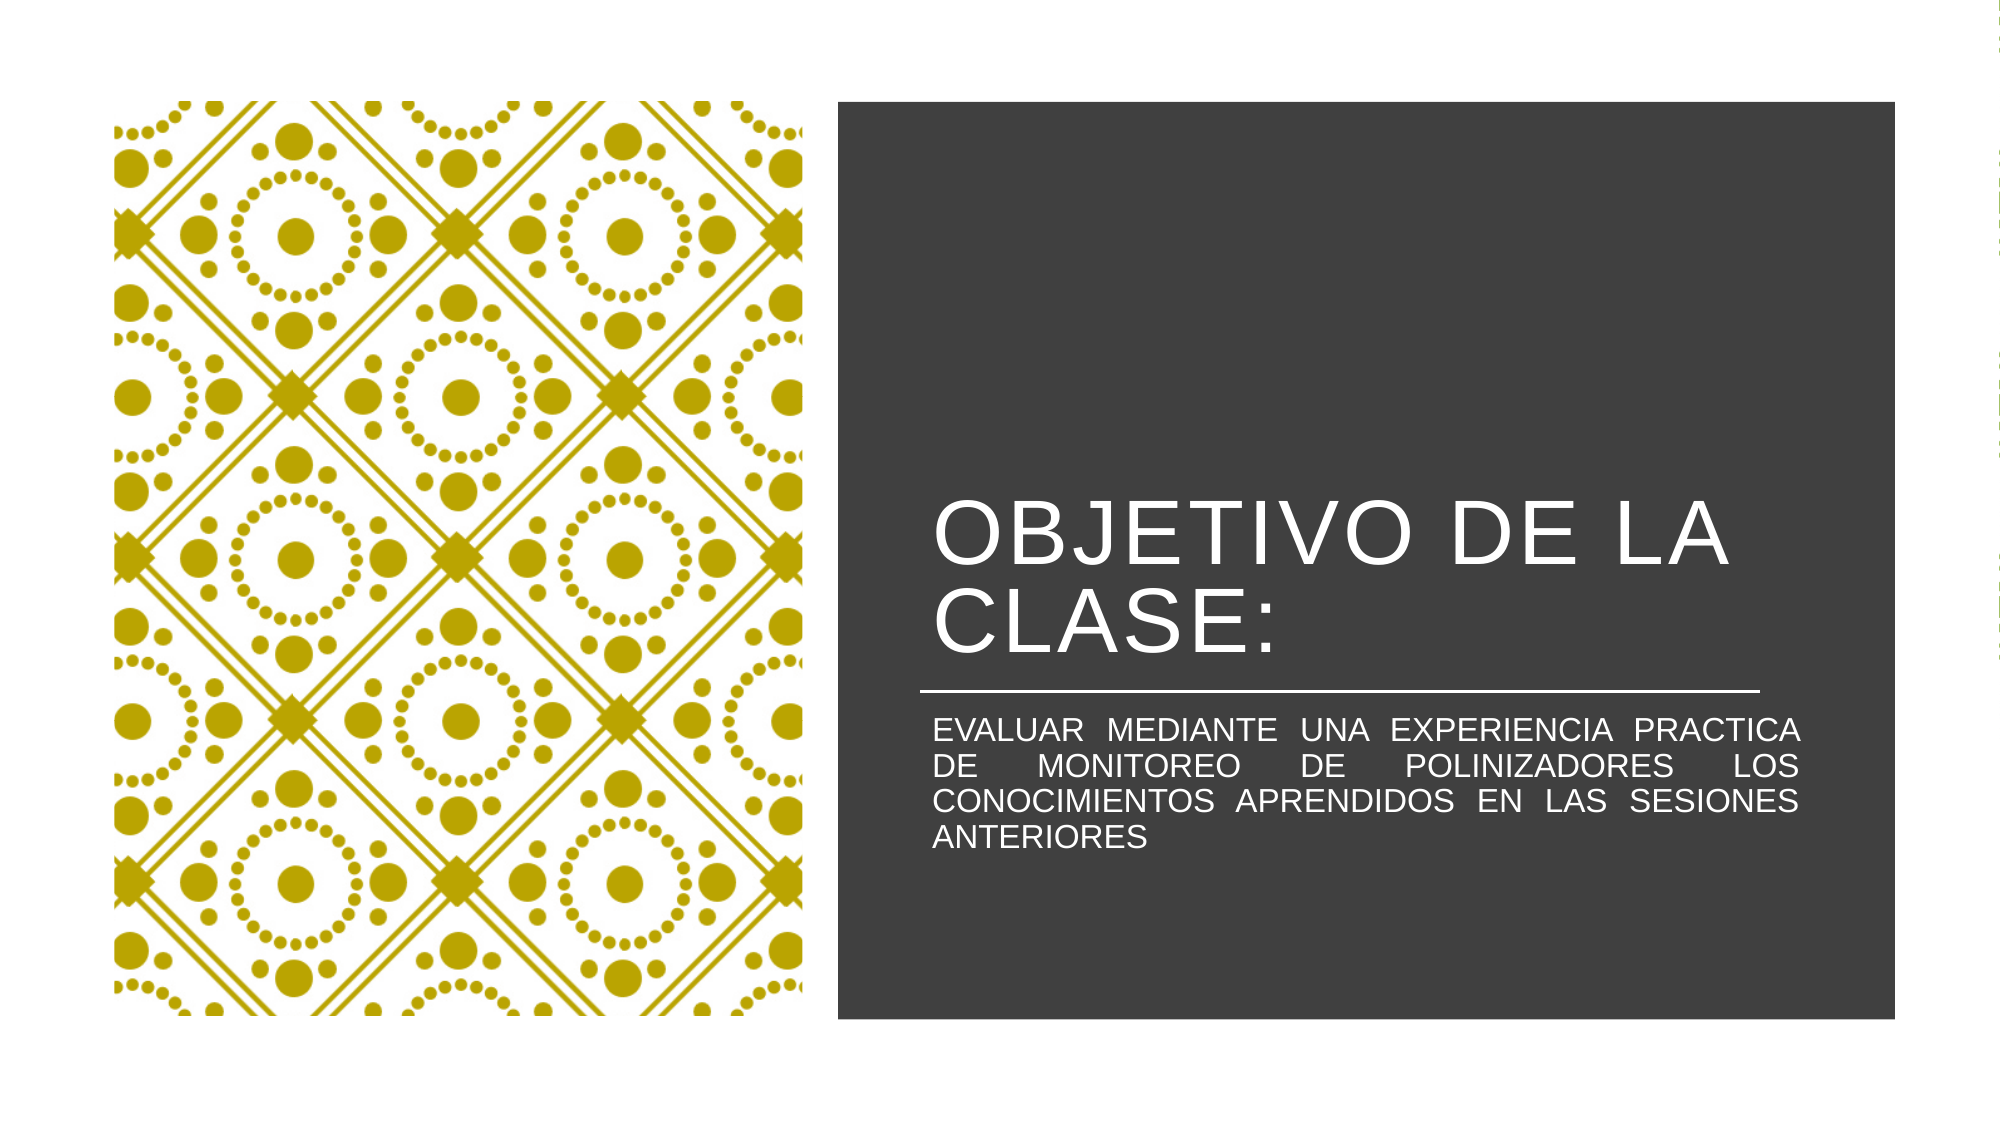

# Objetivo de la clase:
EVALUAR MEDIANTE UNA EXPERIENCIA PRACTICA DE MONITOREO DE POLINIZADORES LOS CONOCIMIENTOS APRENDIDOS EN LAS SESIONES ANTERIORES